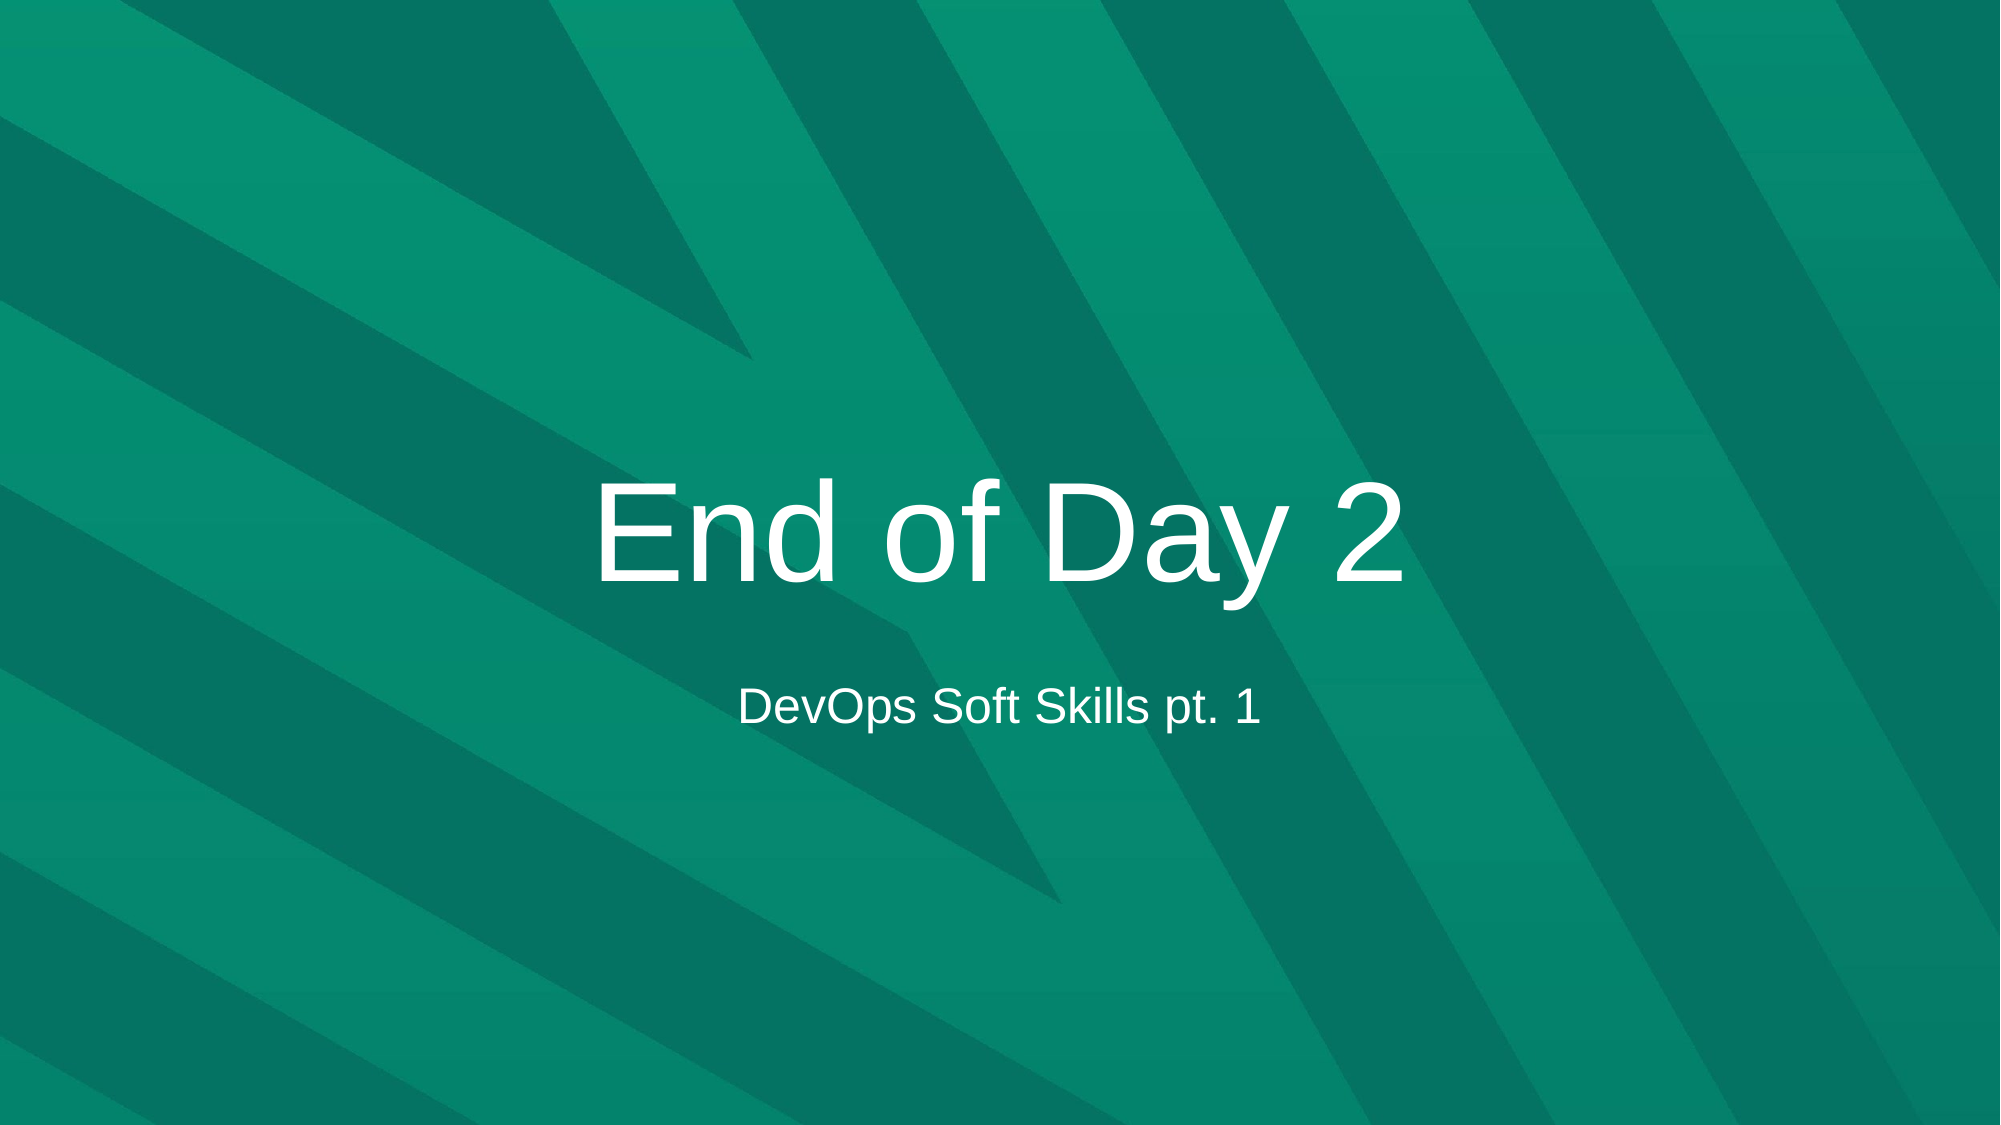

# End of Day 2
DevOps Soft Skills pt. 1